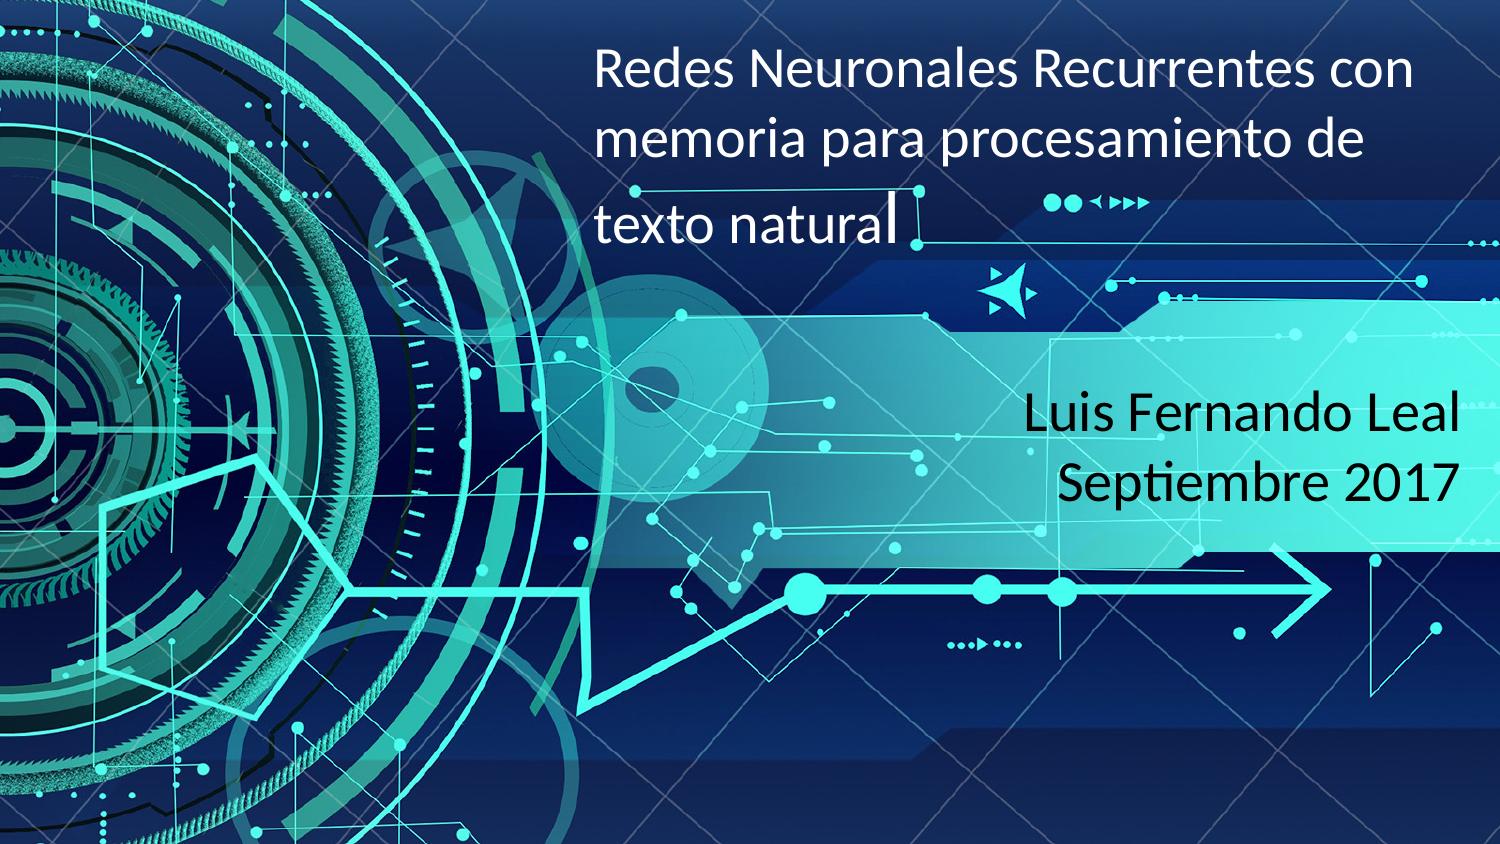

Redes Neuronales Recurrentes con memoria para procesamiento de texto natural

Luis Fernando Leal
Septiembre 2017